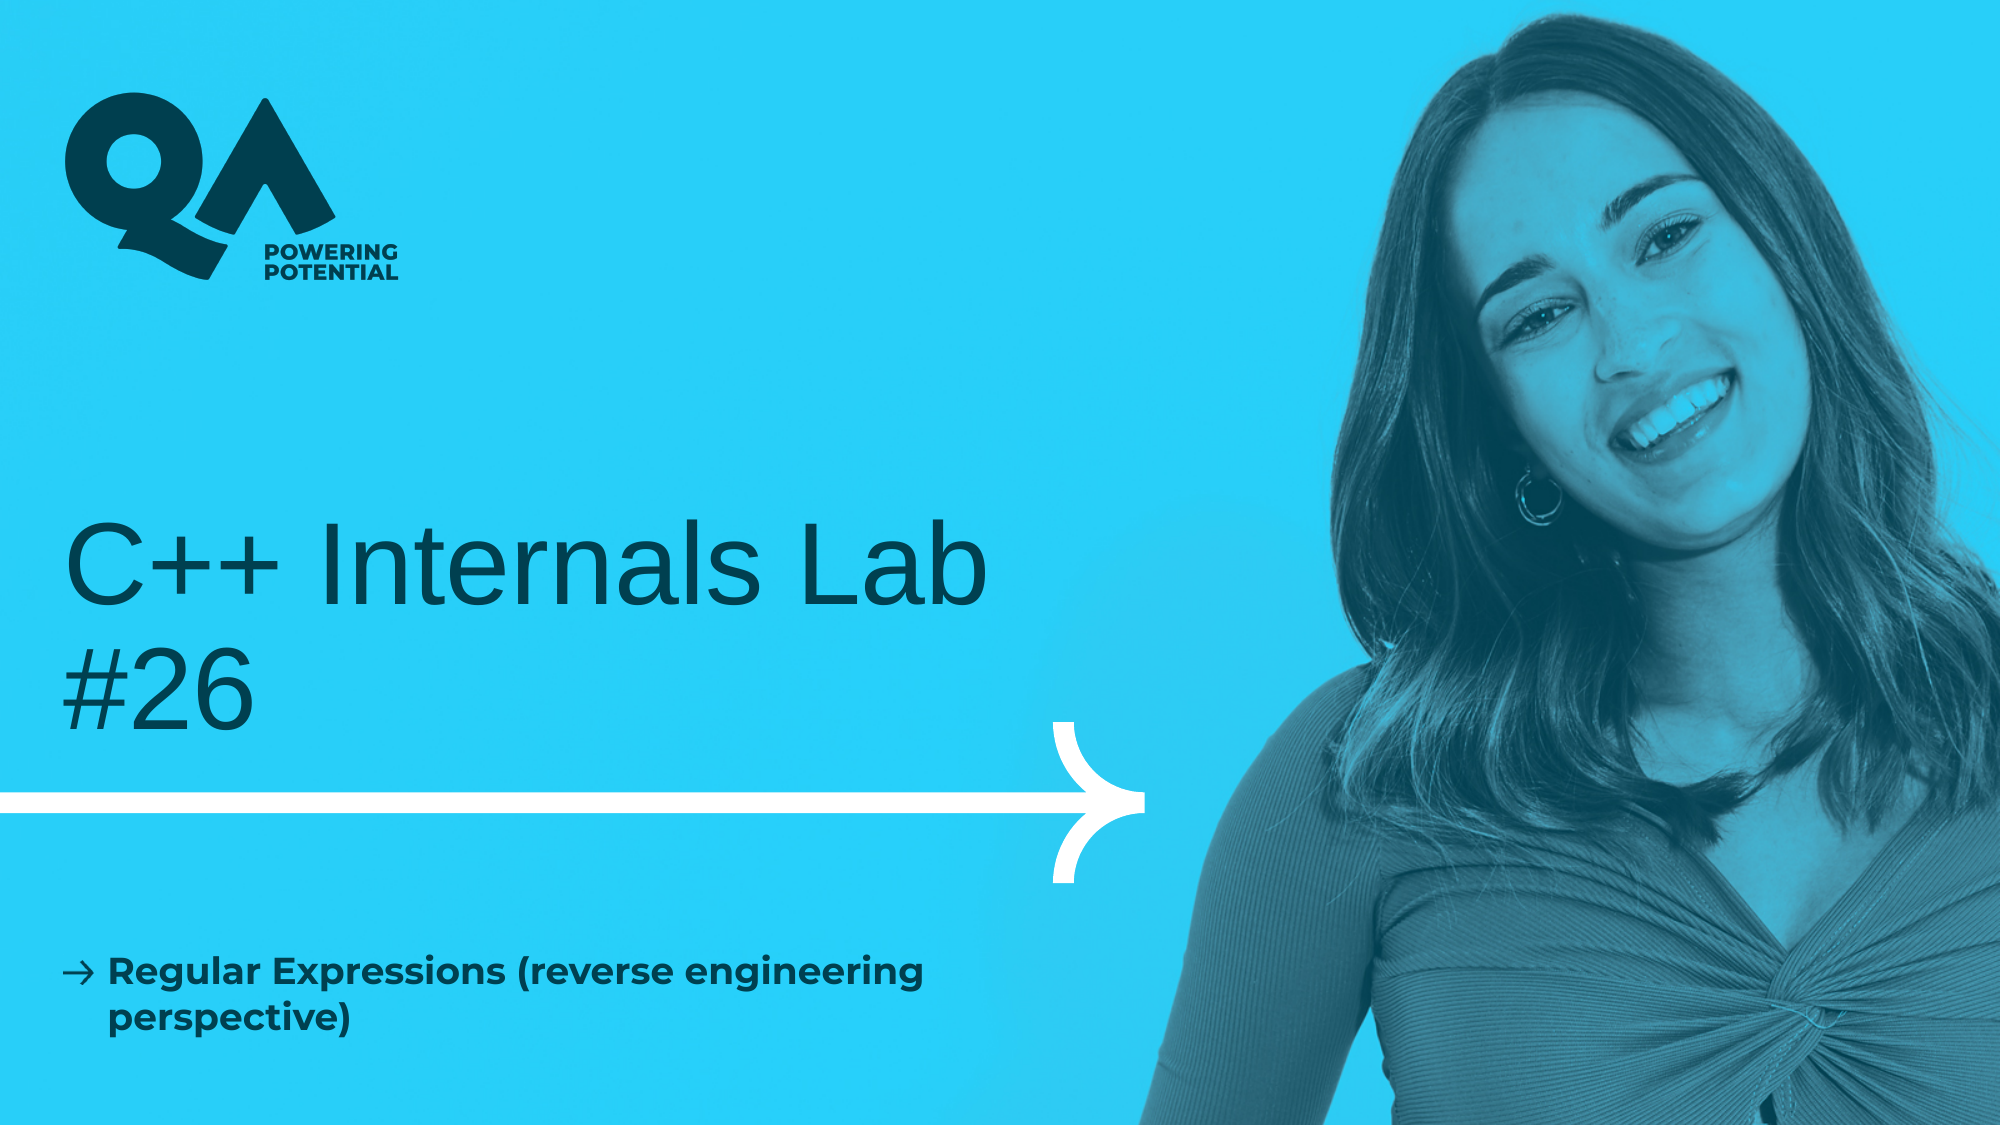

# C++ Internals Lab #26
Regular Expressions (reverse engineering perspective)